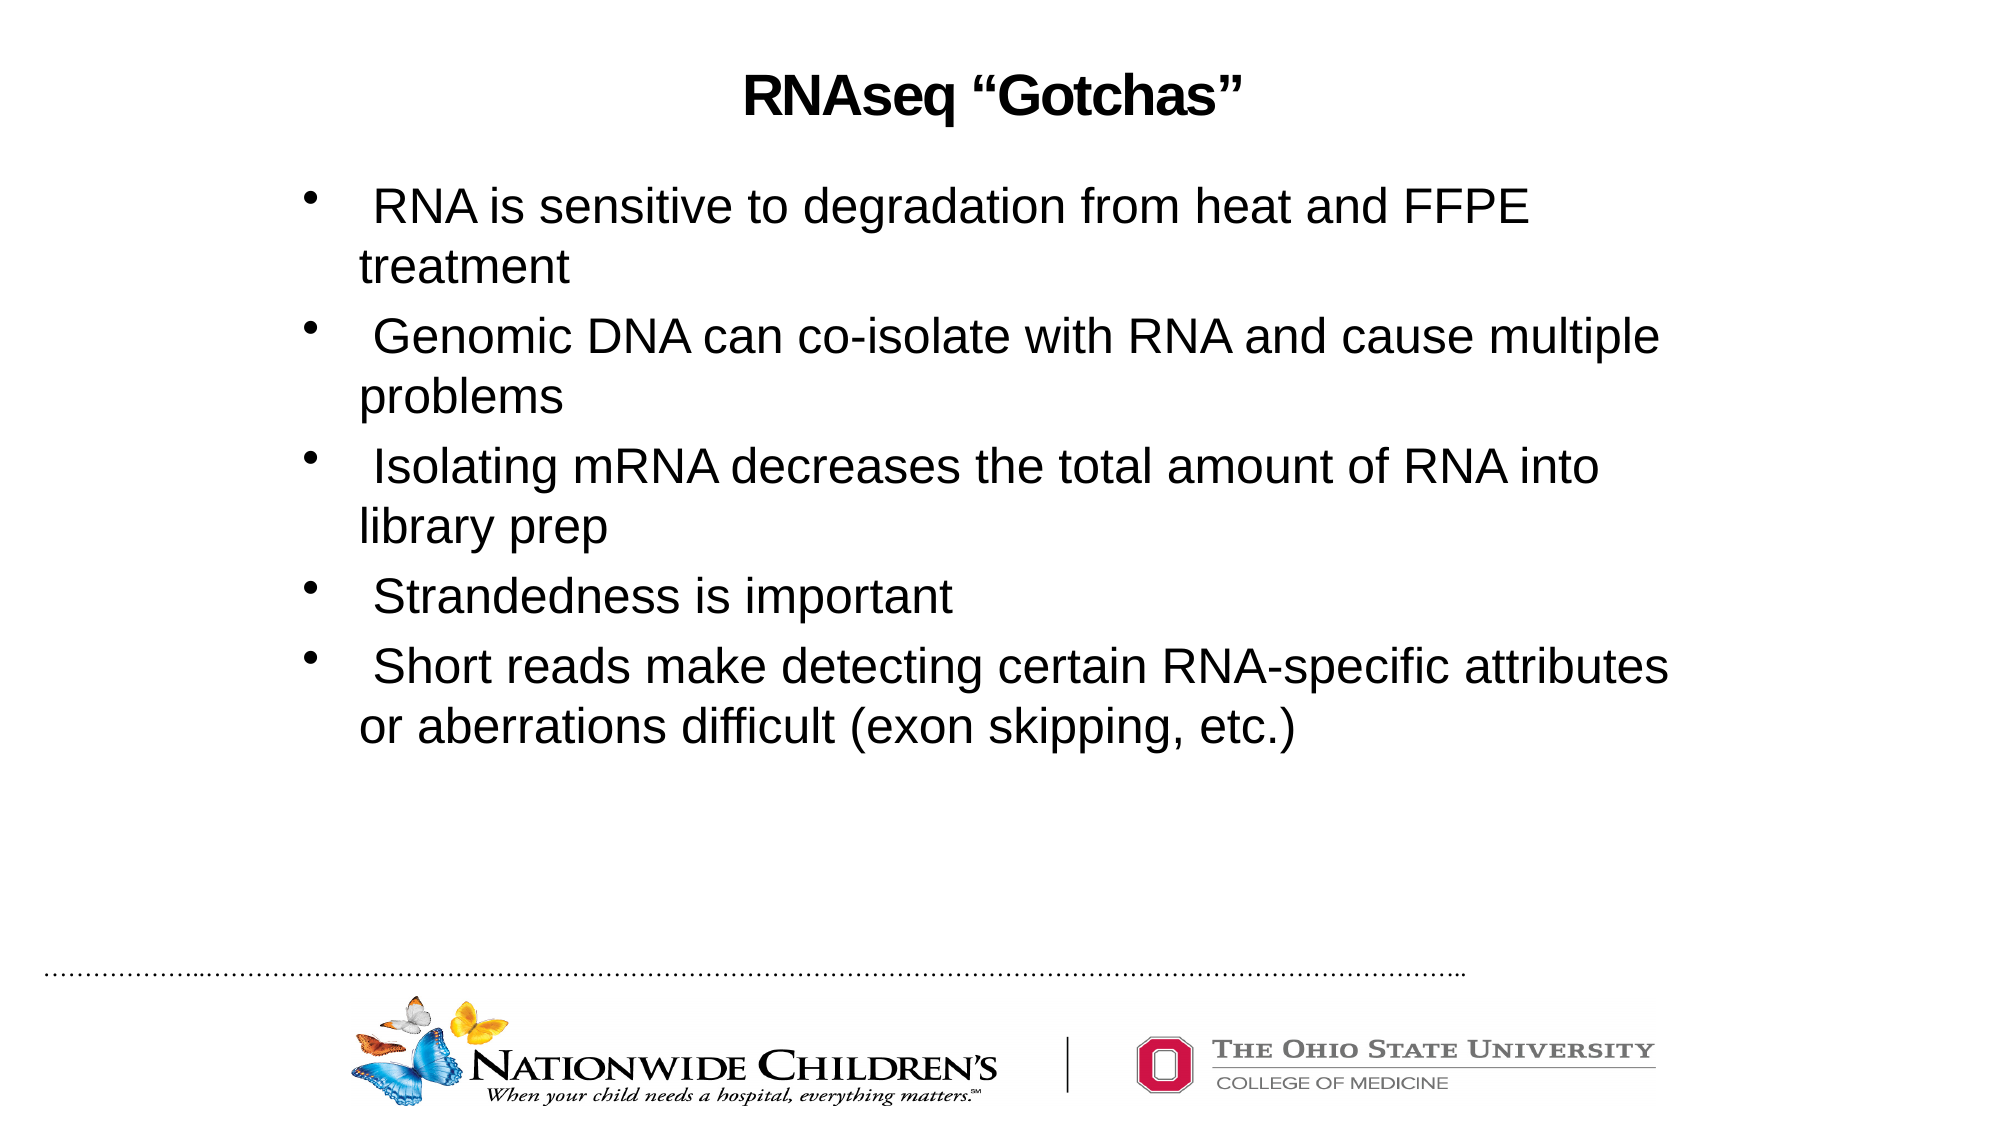

# RNAseq “Gotchas”
 RNA is sensitive to degradation from heat and FFPE treatment
 Genomic DNA can co-isolate with RNA and cause multiple problems
 Isolating mRNA decreases the total amount of RNA into library prep
 Strandedness is important
 Short reads make detecting certain RNA-specific attributes or aberrations difficult (exon skipping, etc.)